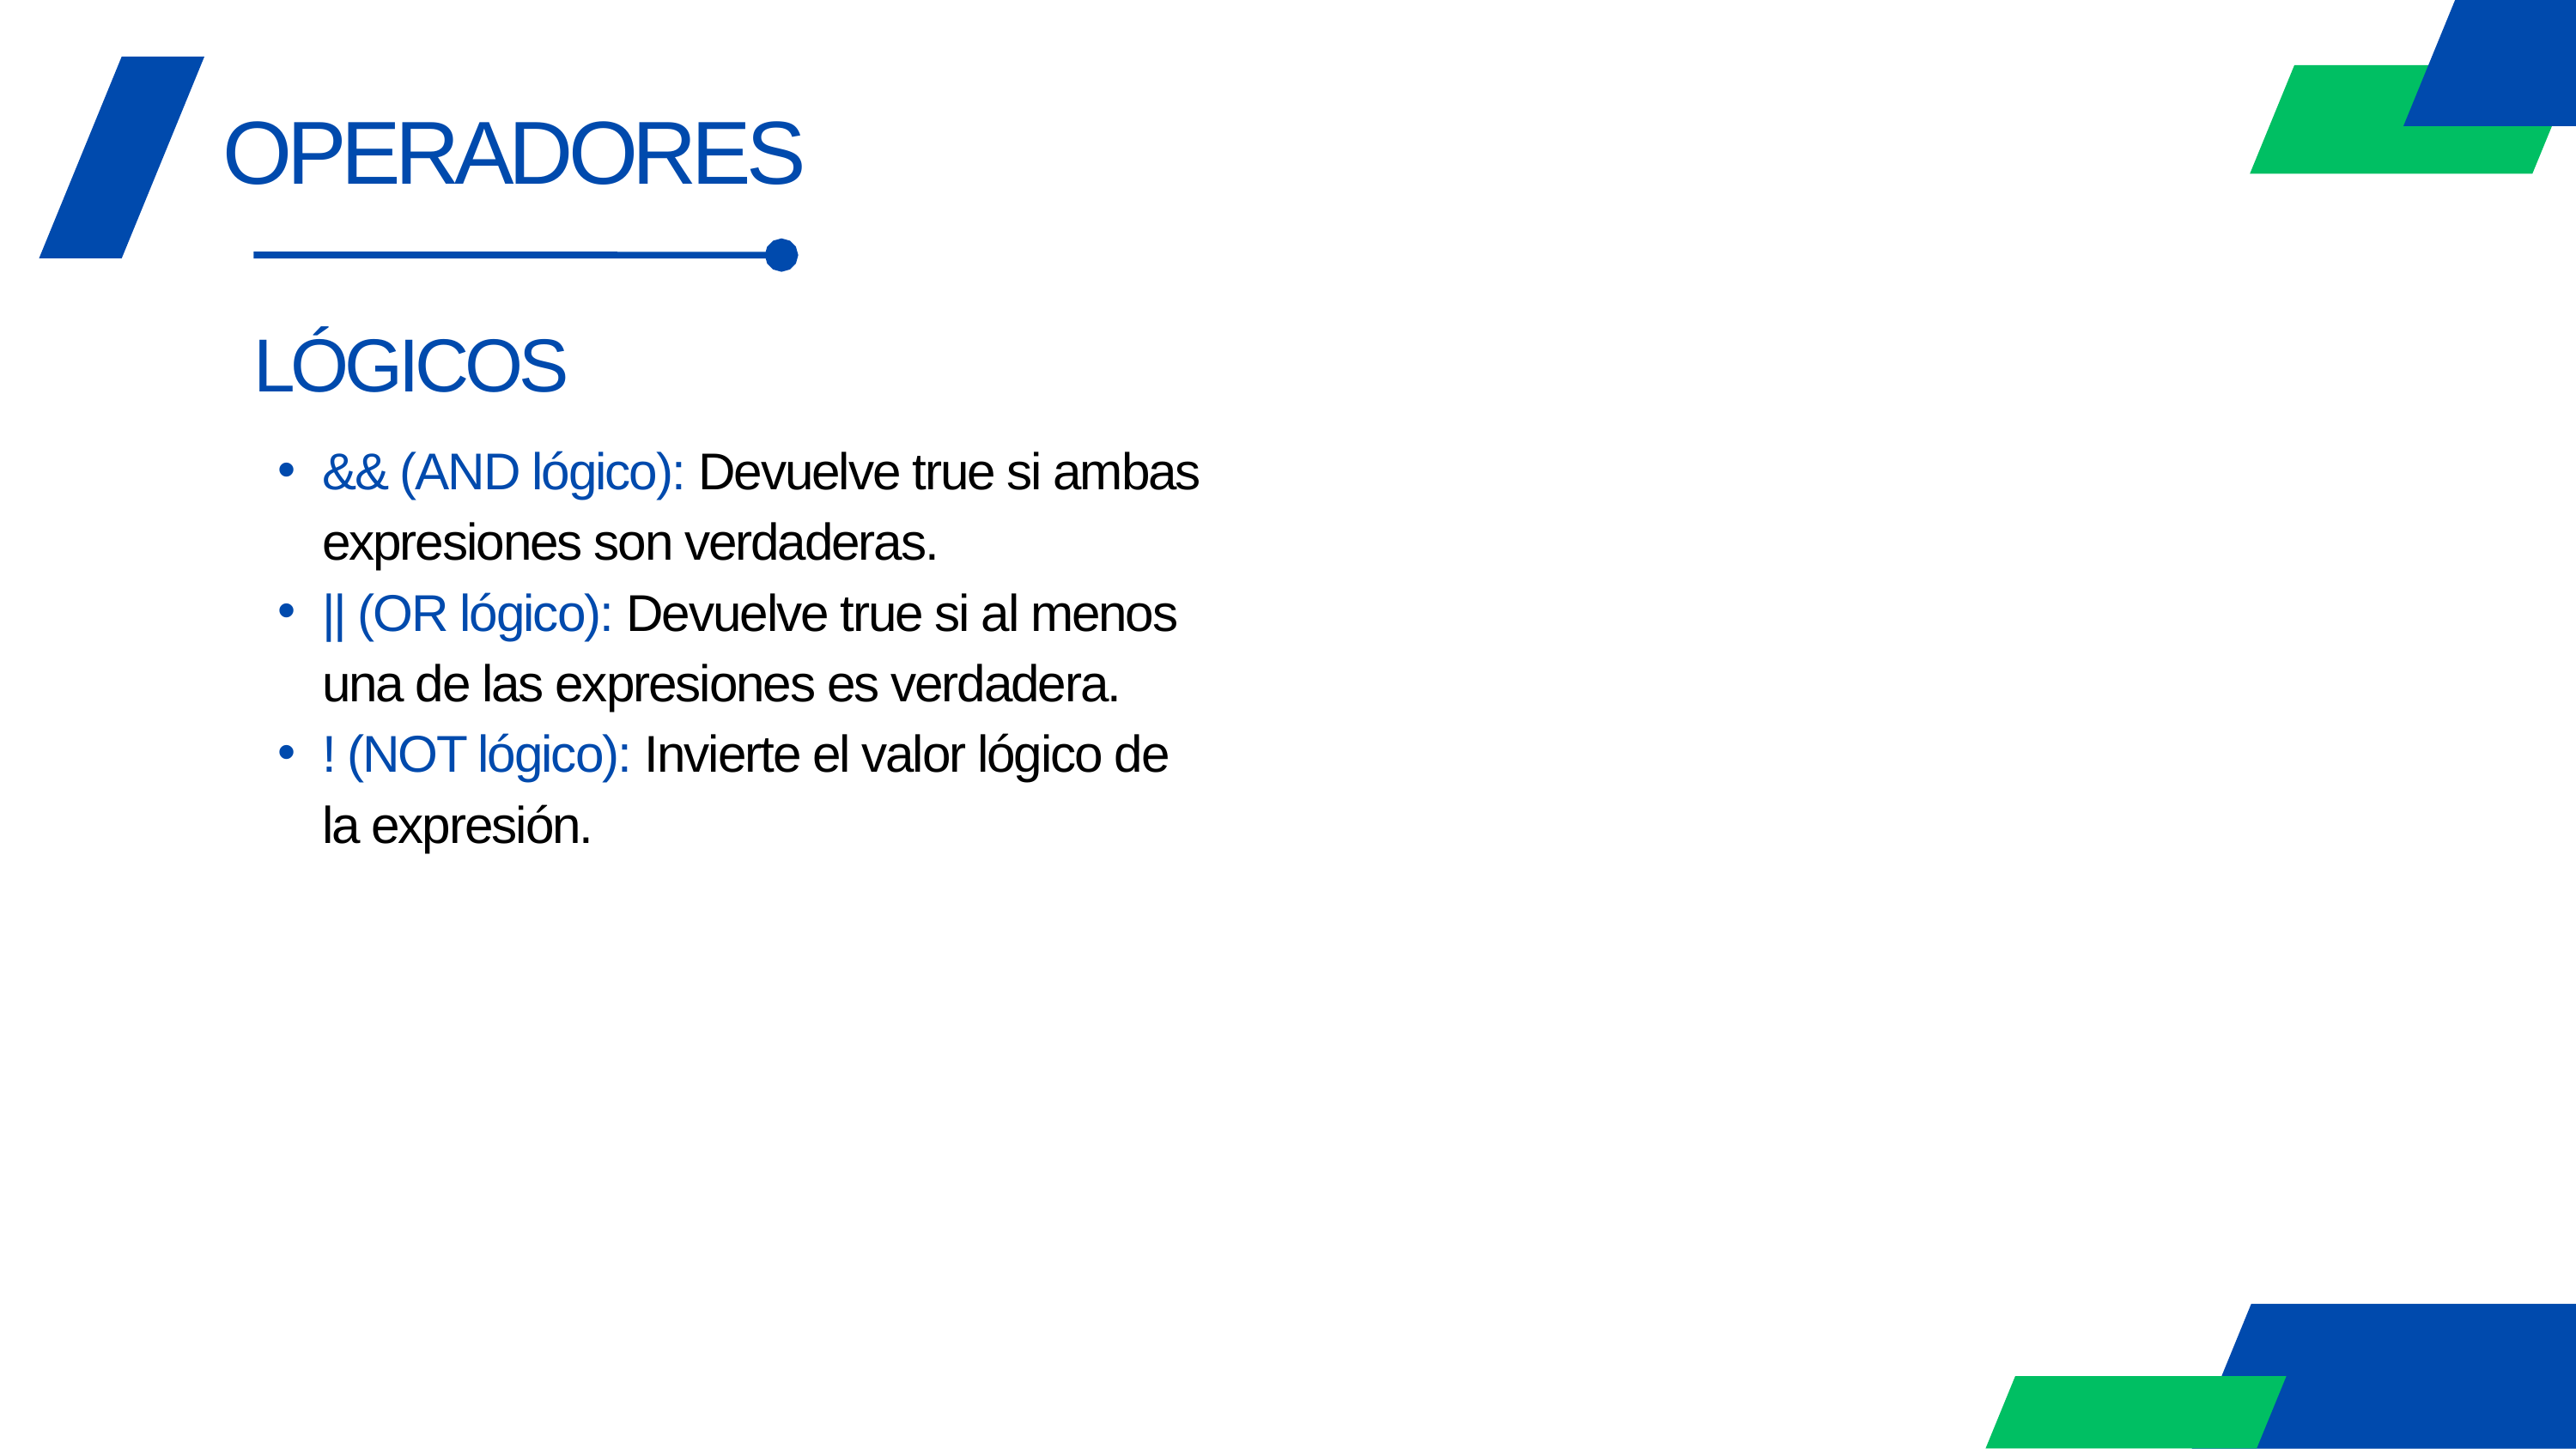

OPERADORES

LÓGICOS
&& (AND lógico): Devuelve true si ambas expresiones son verdaderas.
|| (OR lógico): Devuelve true si al menos una de las expresiones es verdadera.
! (NOT lógico): Invierte el valor lógico de la expresión.